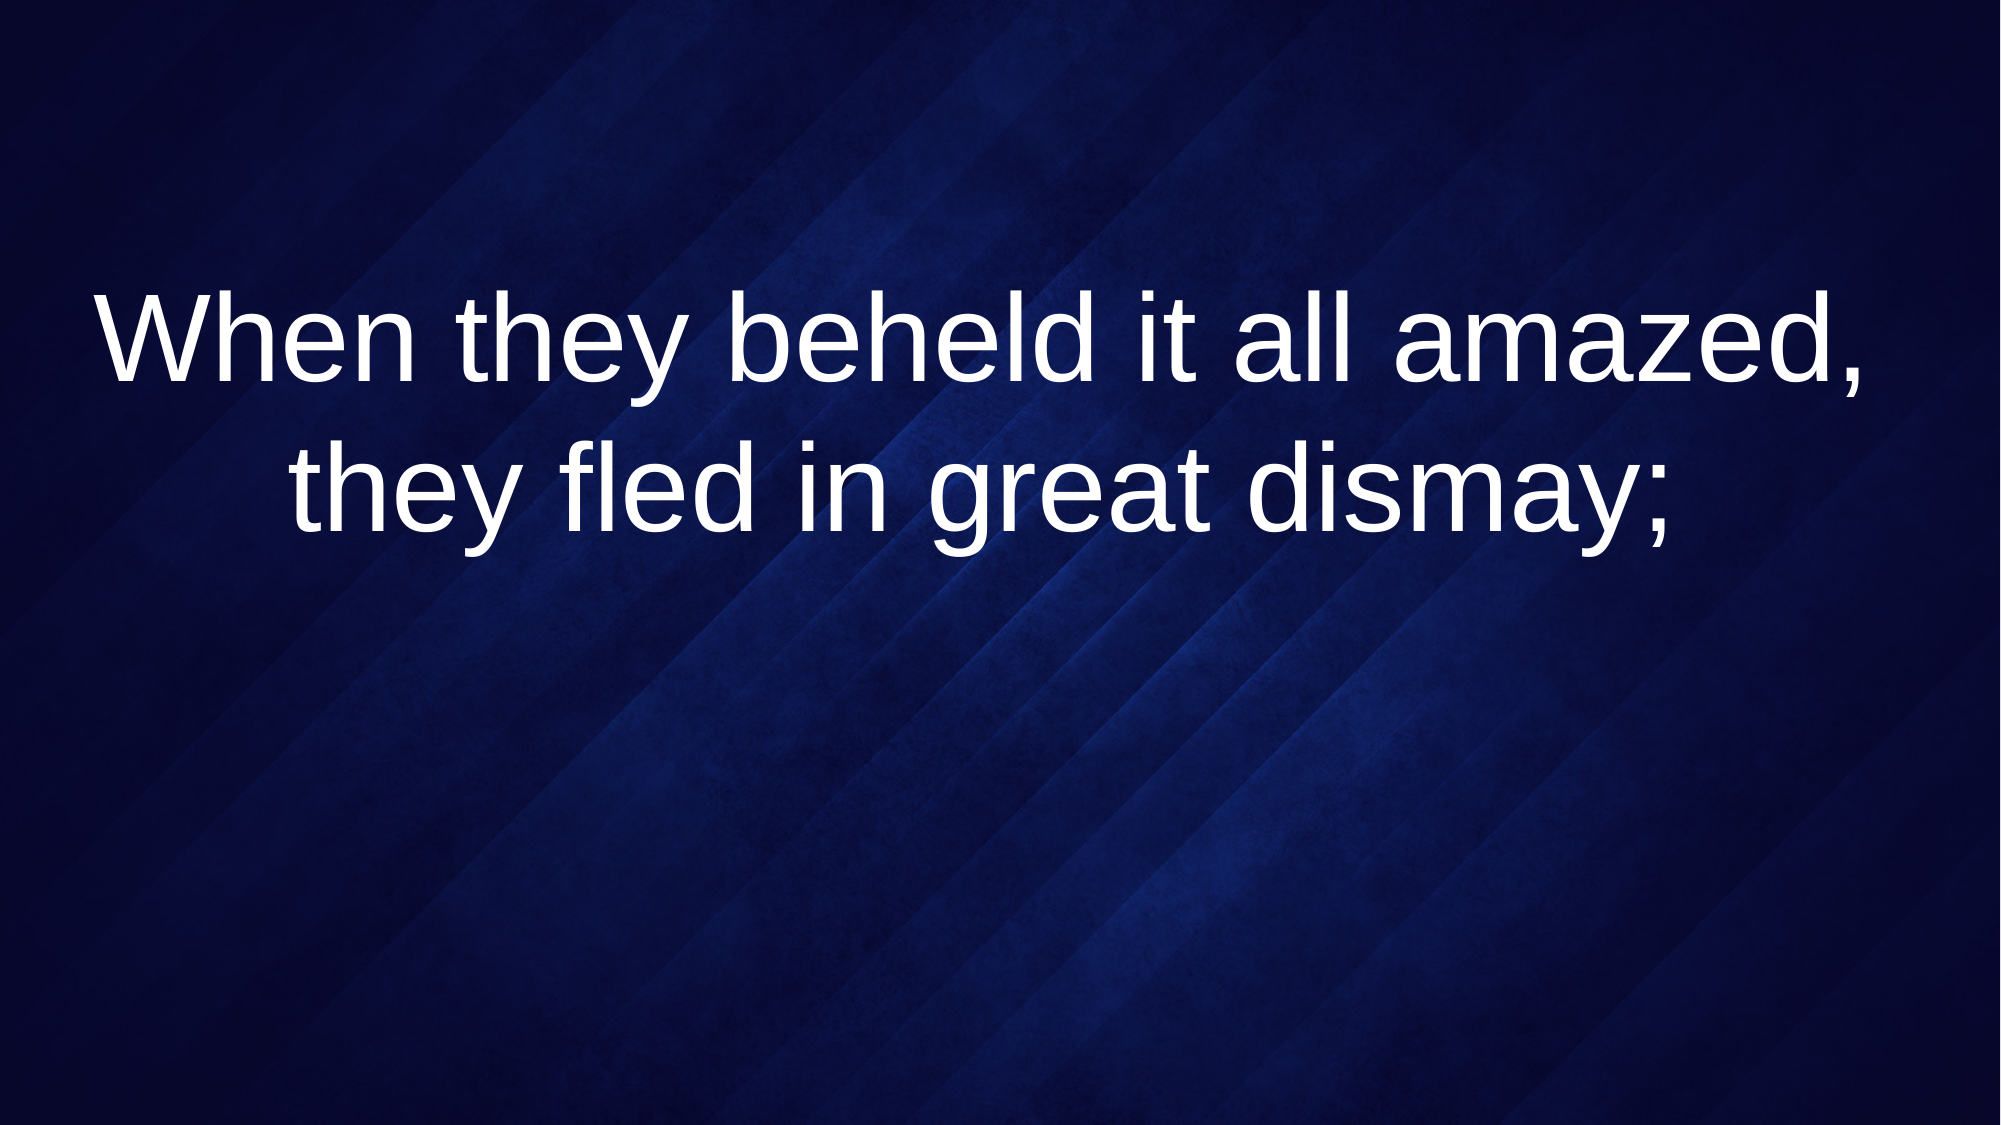

# When they beheld it all amazed, they fled in great dismay;